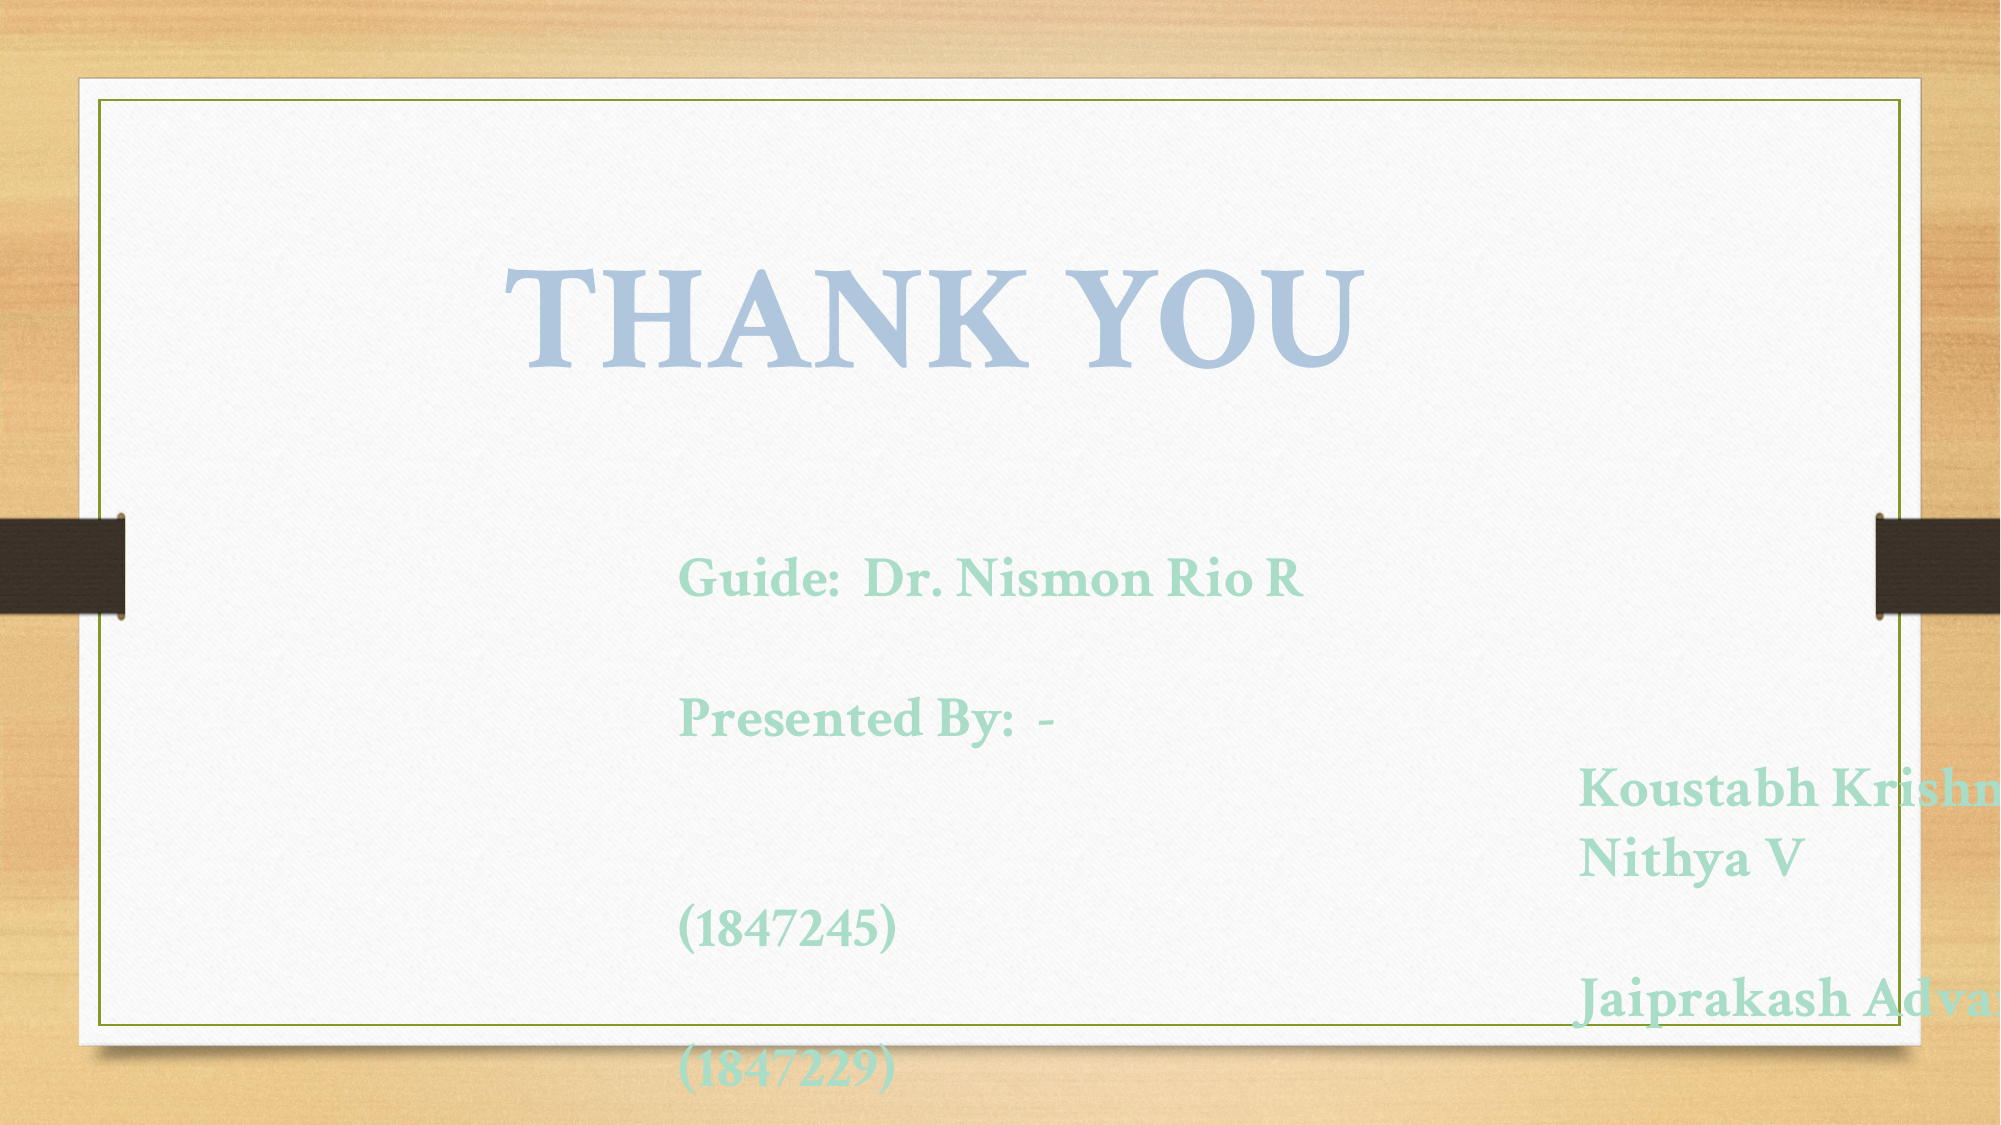

THANK YOU
Guide:  Dr. Nismon Rio R

Presented By:  -
						Koustabh Krishna (1847234)
						Nithya V			   (1847245)
						Jaiprakash Advani (1847229)